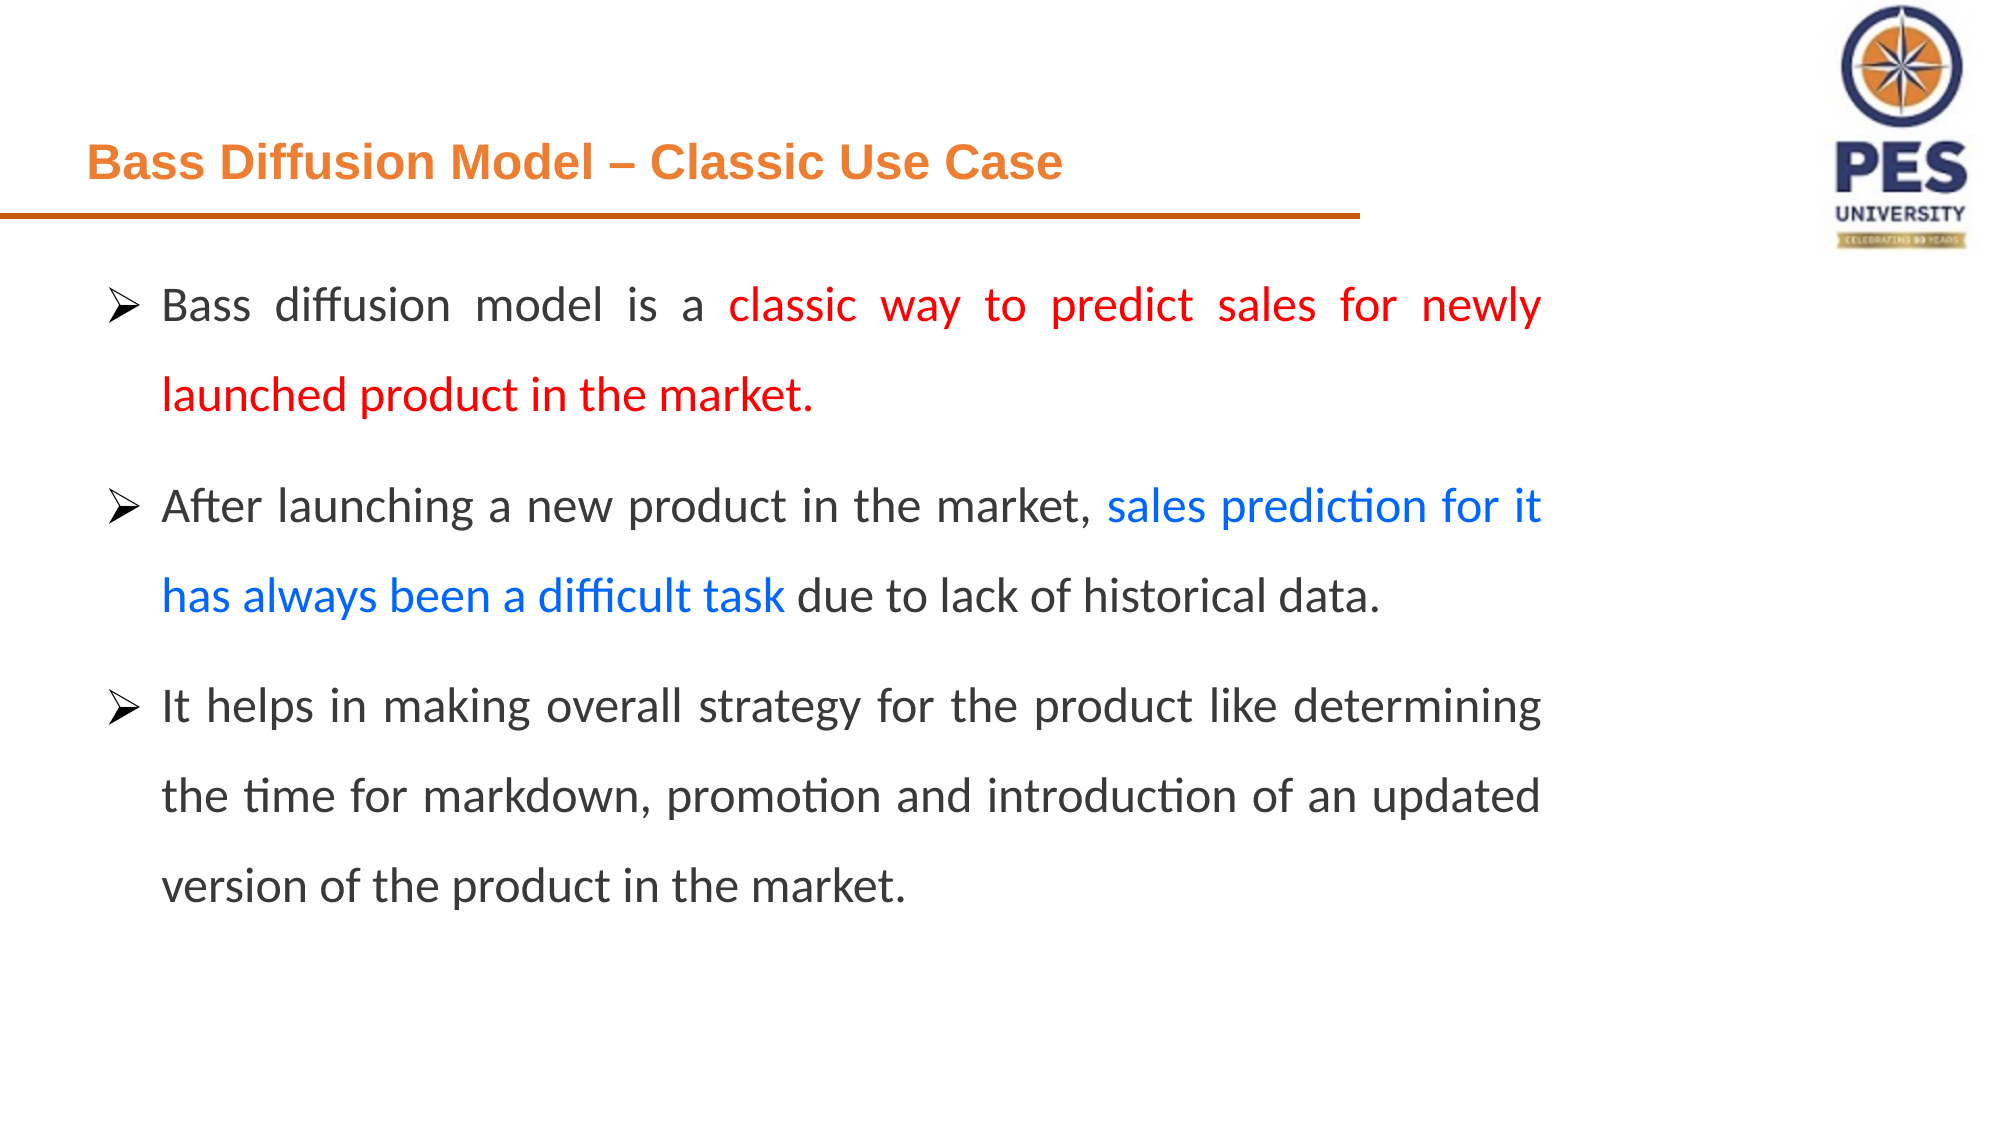

Bass Diffusion Model – Classic Use Case
Bass diffusion model is a classic way to predict sales for newly launched product in the market.
After launching a new product in the market, sales prediction for it has always been a difficult task due to lack of historical data.
It helps in making overall strategy for the product like determining the time for markdown, promotion and introduction of an updated version of the product in the market.